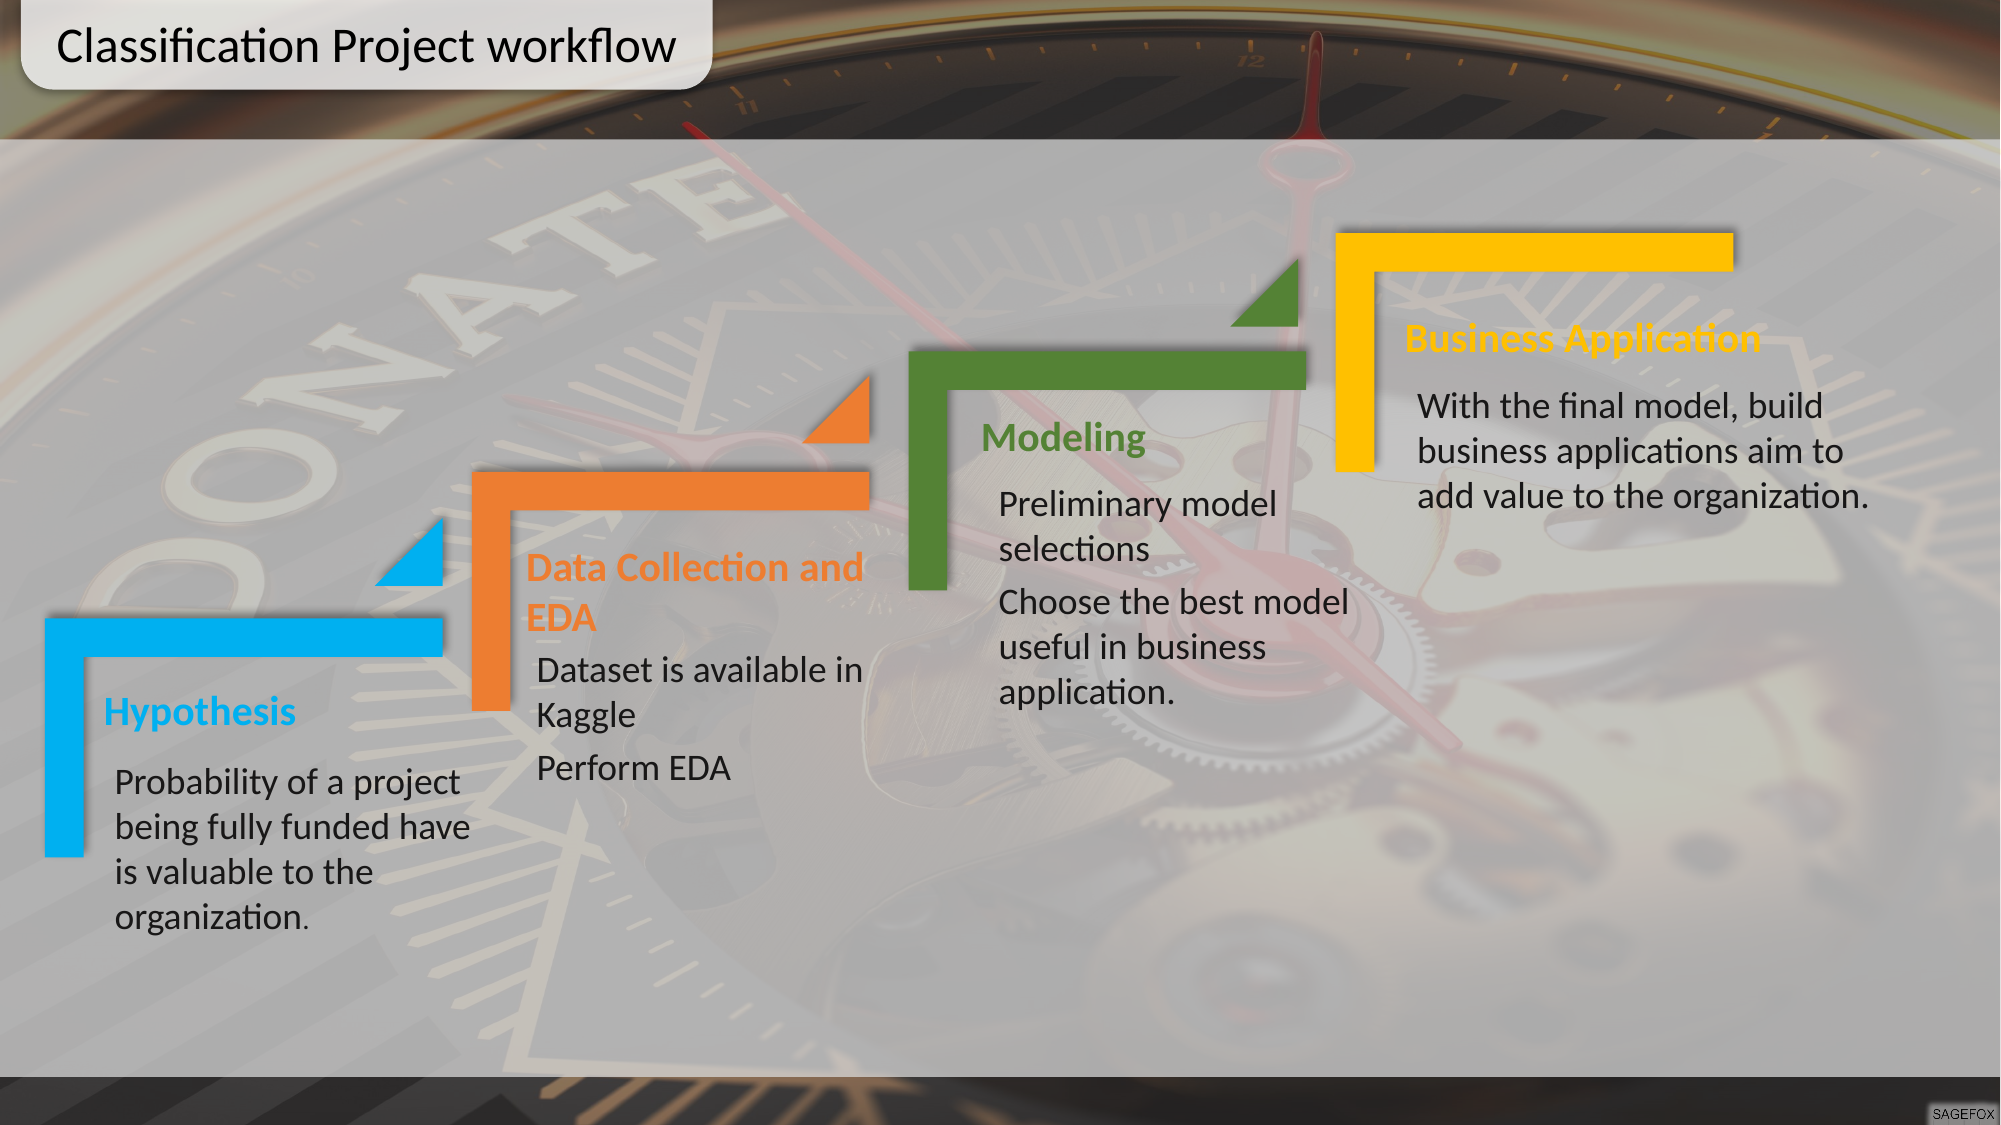

Classification Project workflow

Business Application
With the final model, build business applications aim to  add value to the organization.

Modeling
Preliminary model selections
Choose the best model useful in business application.

Data Collection and
EDA
Dataset is available in Kaggle
Perform EDA

Hypothesis
Probability of a project being fully funded have is valuable to the organization.